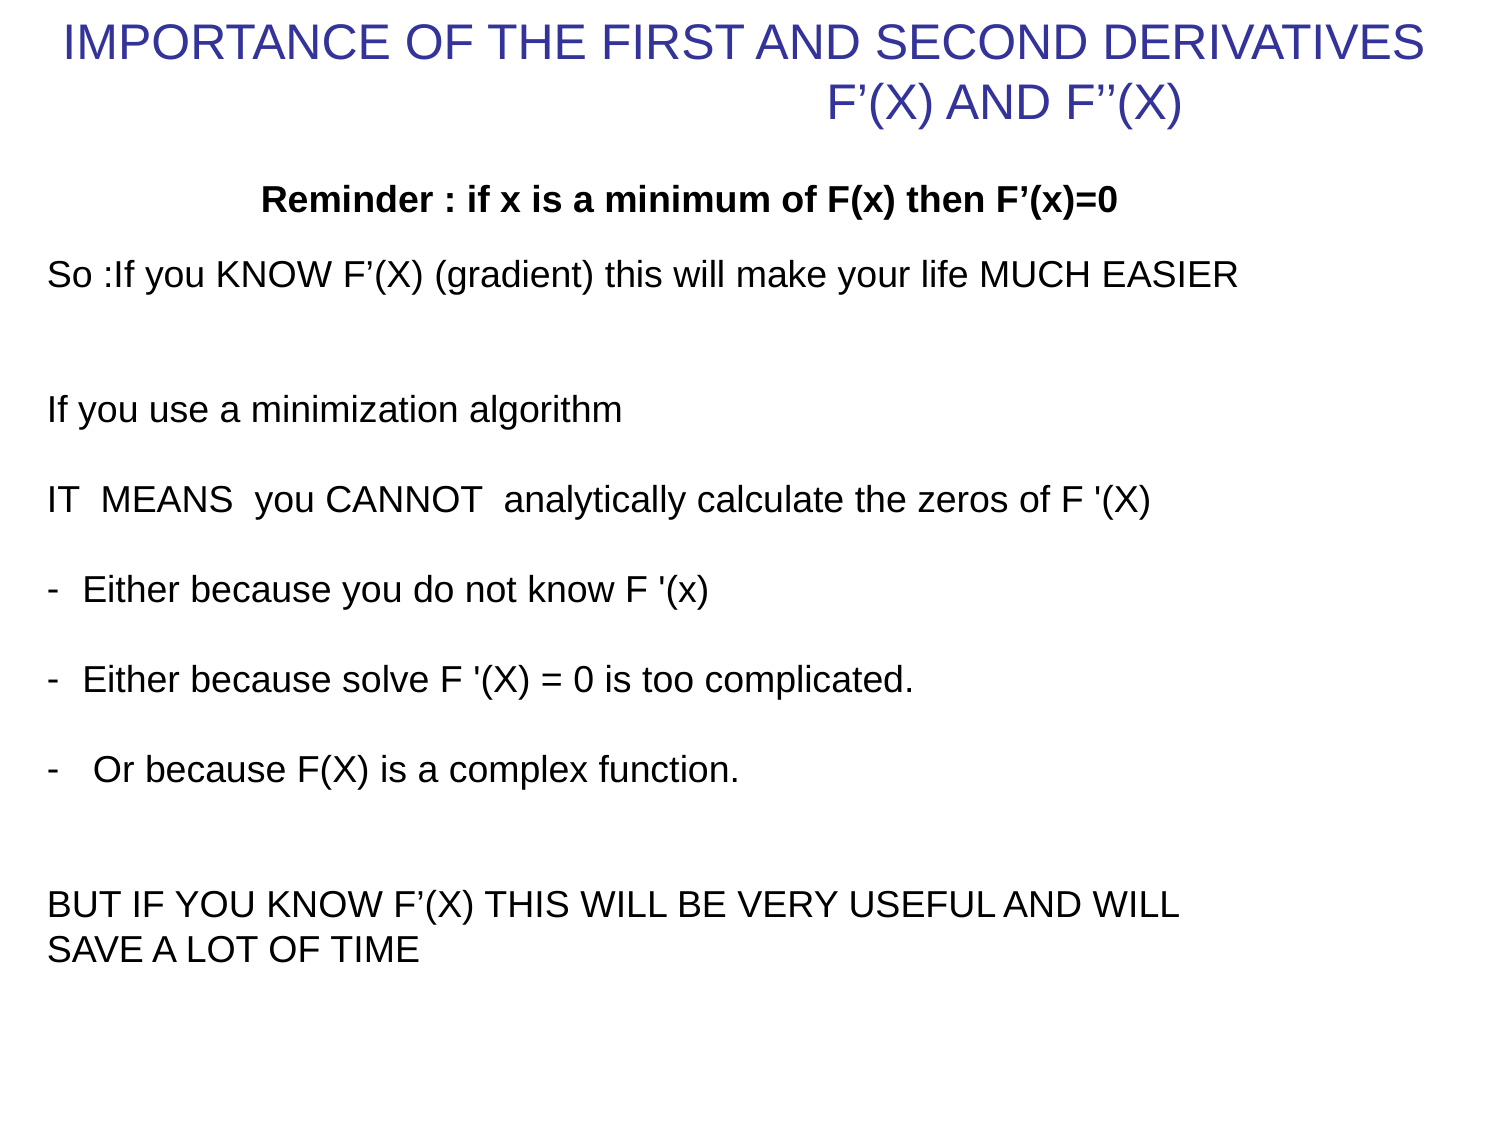

IMPORTANCE OF THE FIRST AND SECOND DERIVATIVES
					 F’(X) AND F’’(X)
Reminder : if x is a minimum of F(x) then F’(x)=0

So :If you KNOW F’(X) (gradient) this will make your life MUCH EASIER

If you use a minimization algorithm

IT  MEANS  you CANNOT  analytically calculate the zeros of F '(X)

Either because you do not know F '(x)

Either because solve F '(X) = 0 is too complicated.

 Or because F(X) is a complex function.

BUT IF YOU KNOW F’(X) THIS WILL BE VERY USEFUL AND WILL
SAVE A LOT OF TIME